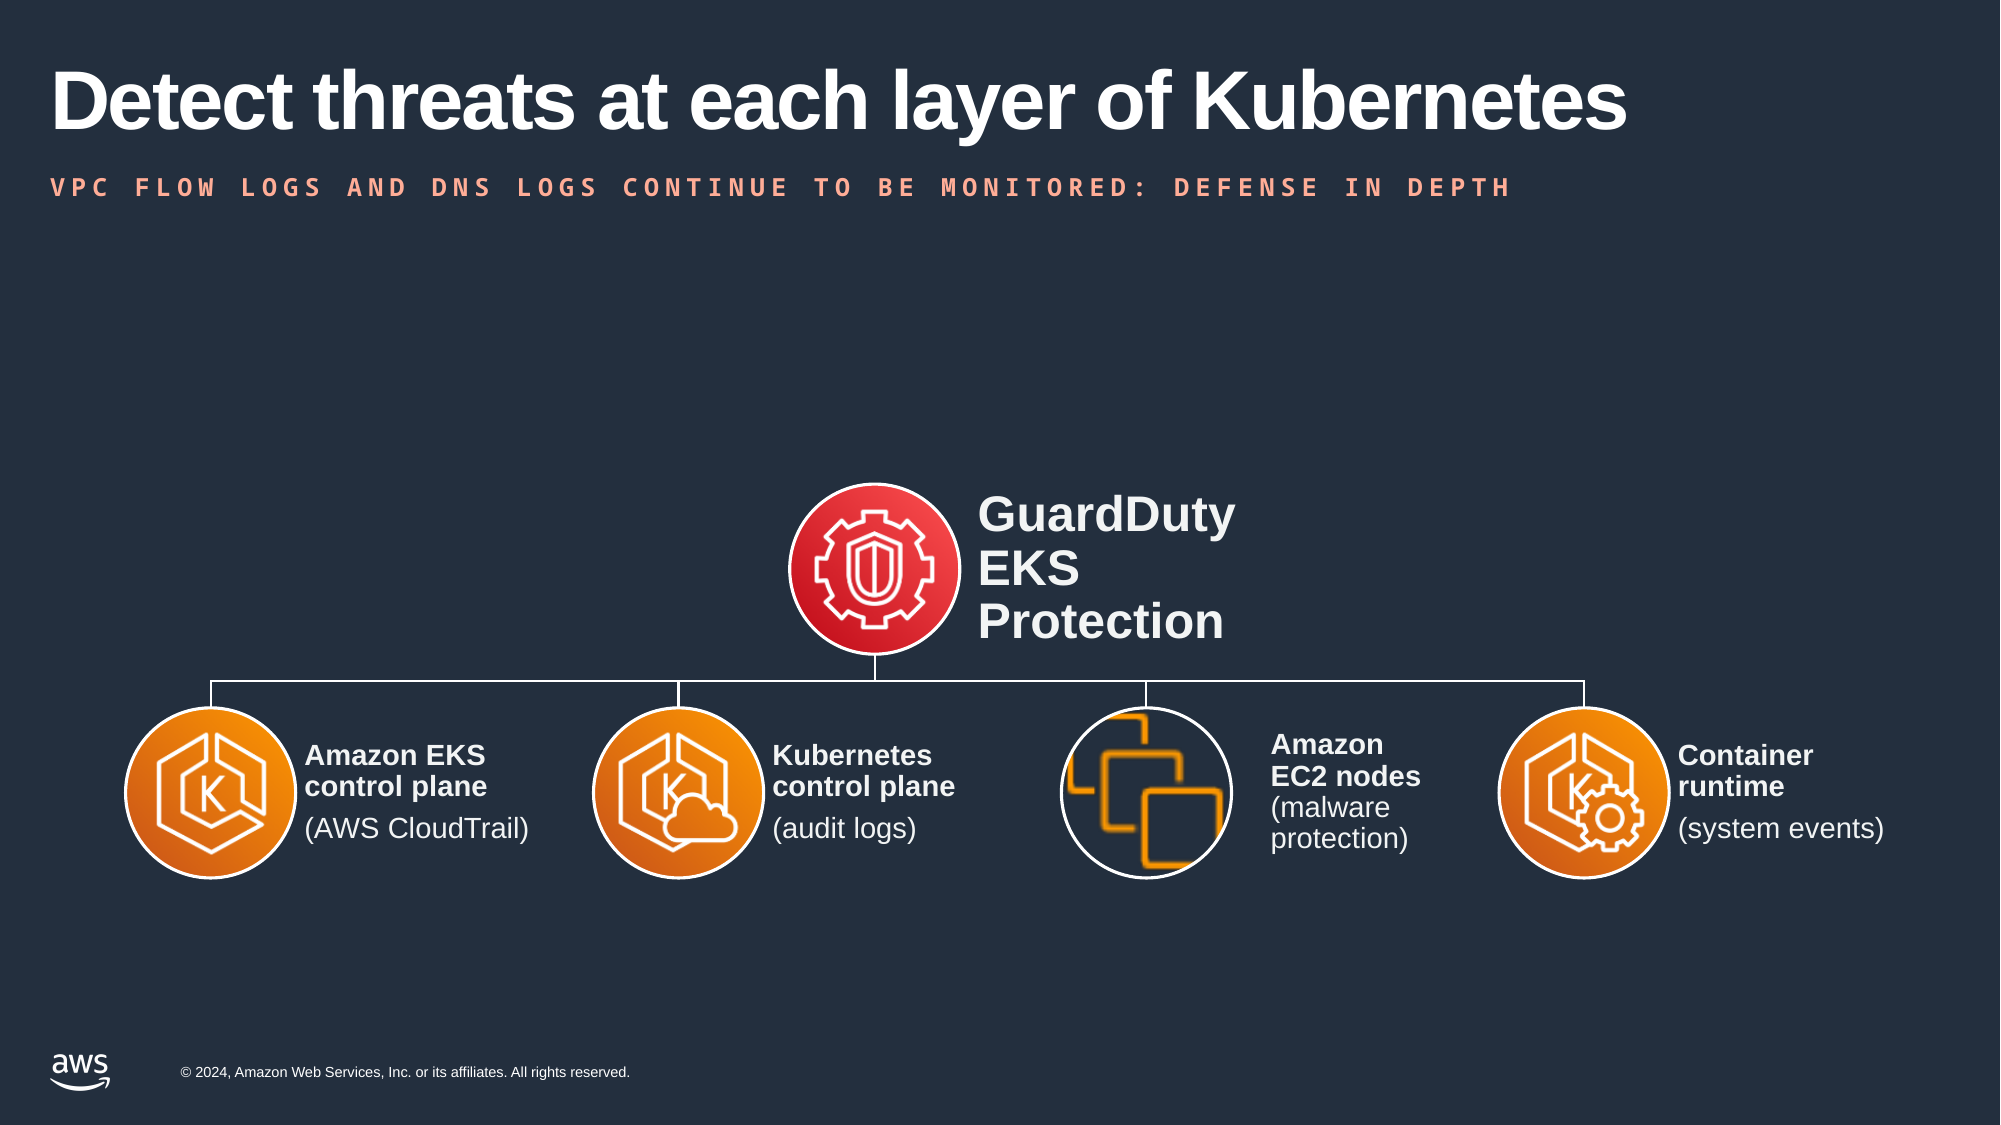

# Detect threats at each layer of Kubernetes
VPC Flow Logs and DNS logs continue to be monitored: defense in depth
GuardDuty EKS Protection
Amazon EKS control plane
(AWS CloudTrail)
Kubernetes control plane
(audit logs)
Amazon EC2 nodes (malware protection)
Container runtime
(system events)